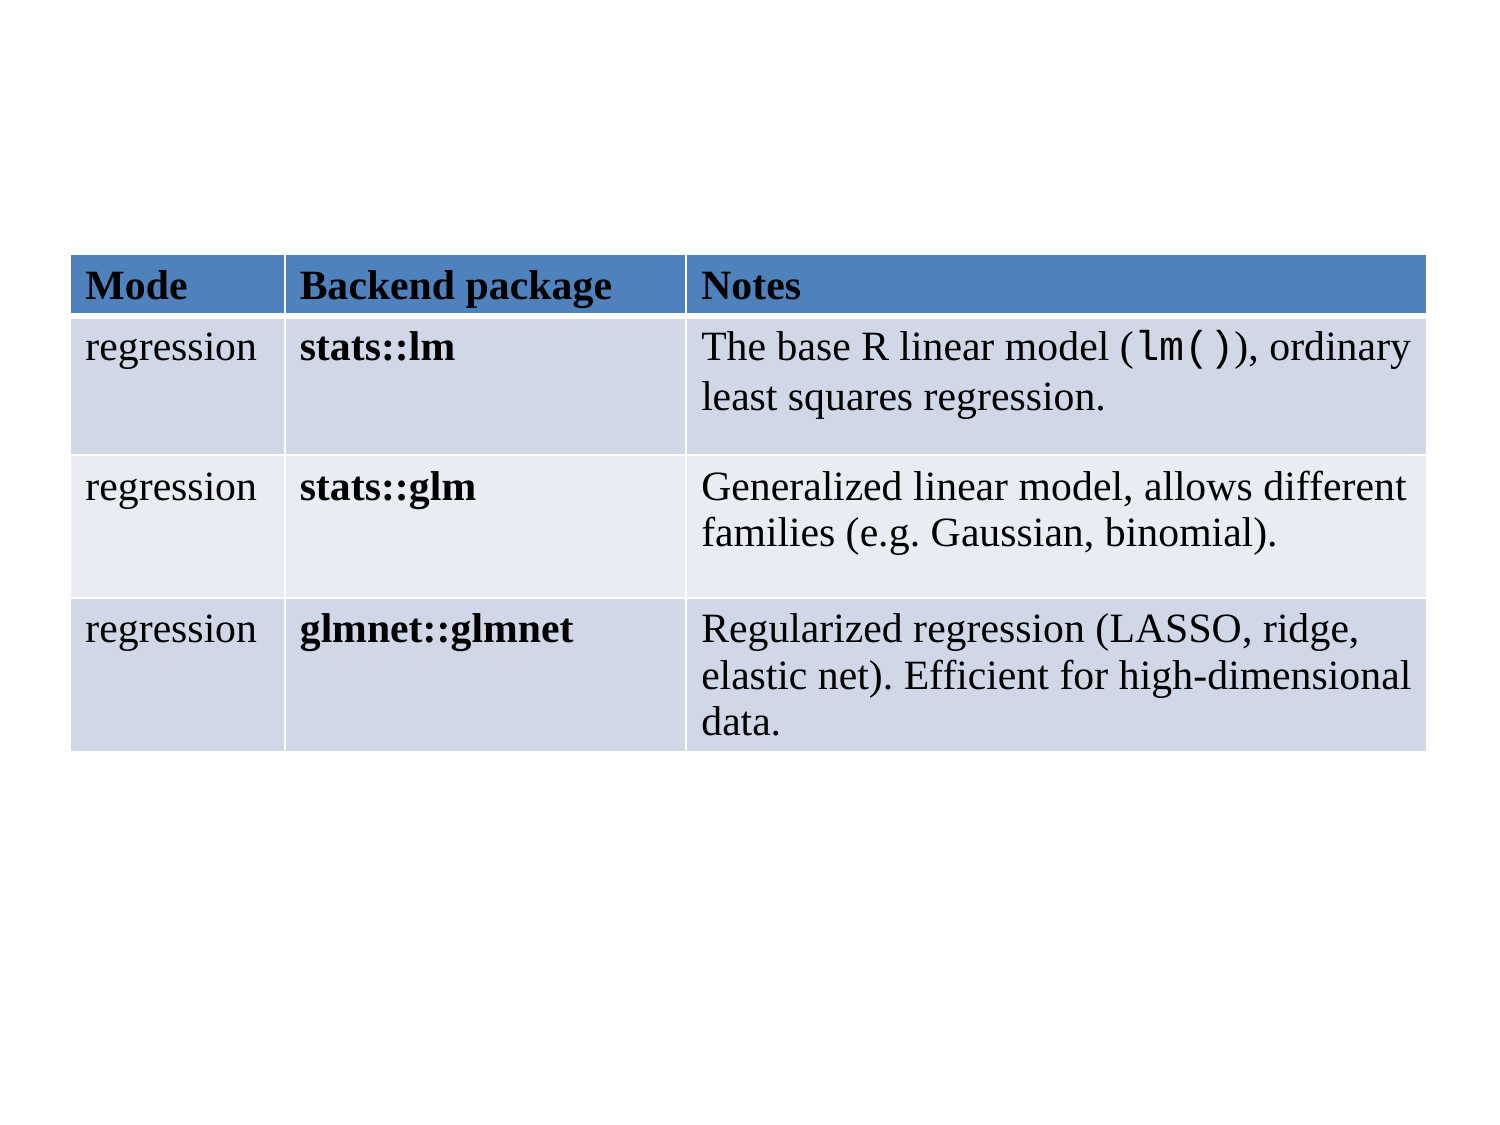

| Mode | Backend package | Notes |
| --- | --- | --- |
| regression | stats::lm | The base R linear model (lm()), ordinary least squares regression. |
| regression | stats::glm | Generalized linear model, allows different families (e.g. Gaussian, binomial). |
| regression | glmnet::glmnet | Regularized regression (LASSO, ridge, elastic net). Efficient for high-dimensional data. |